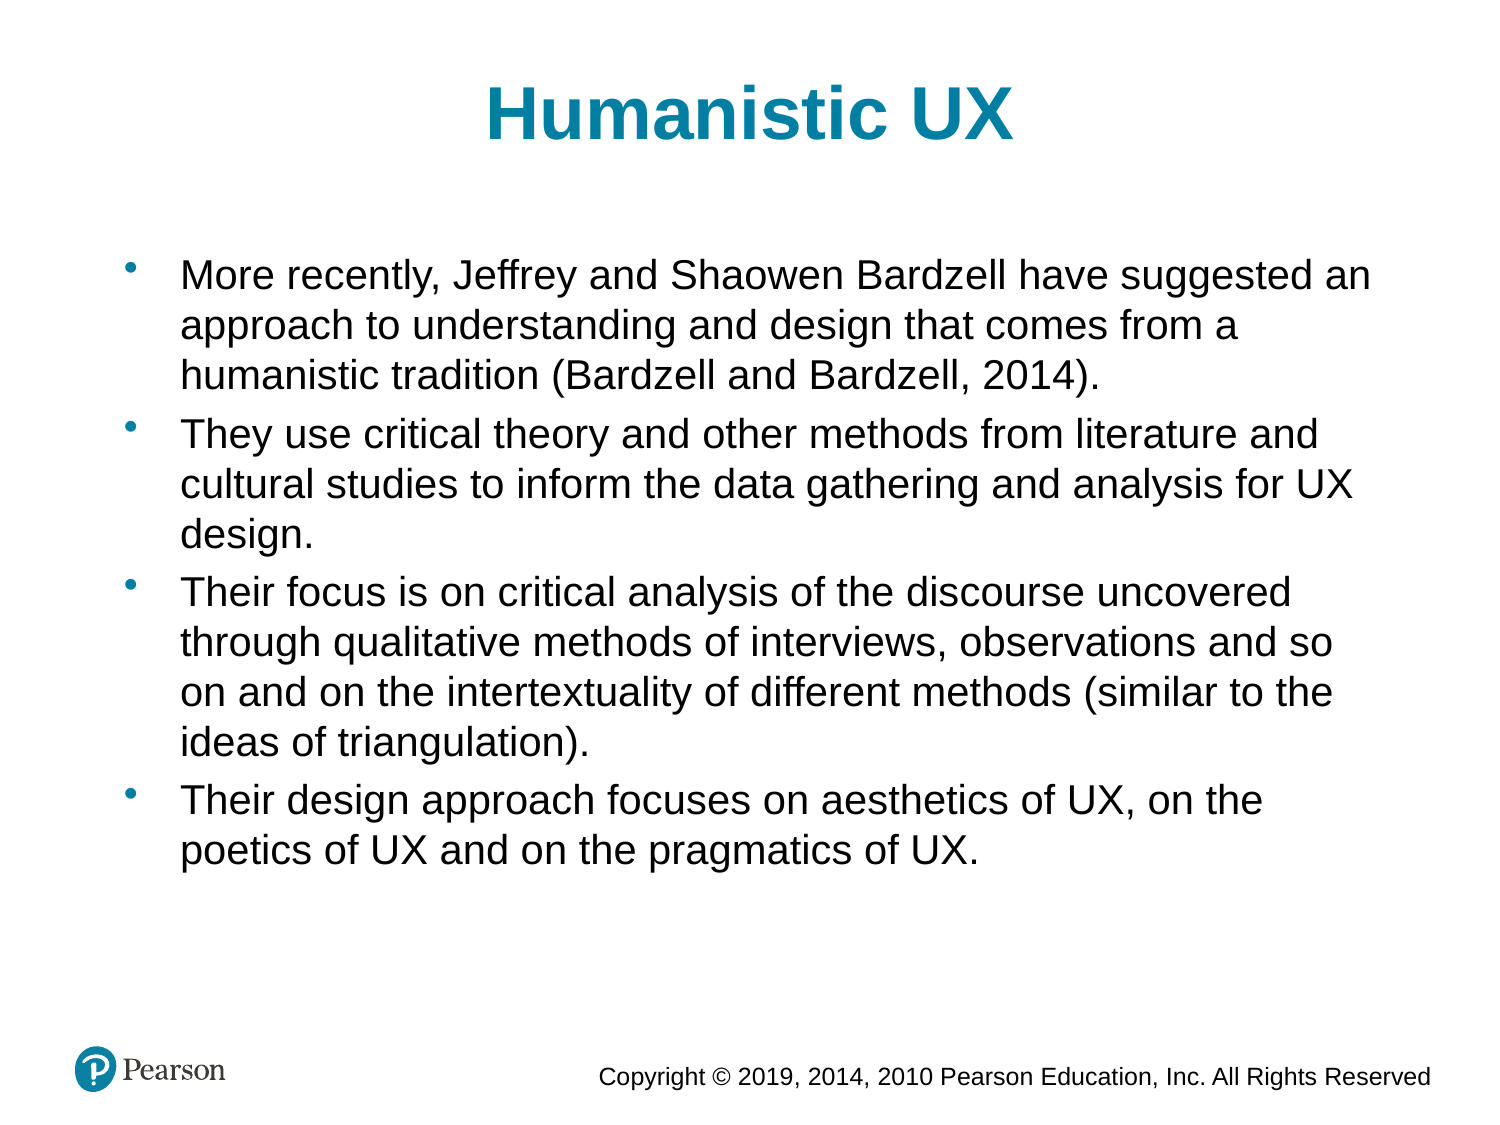

Humanistic UX
More recently, Jeffrey and Shaowen Bardzell have suggested an approach to understanding and design that comes from a humanistic tradition (Bardzell and Bardzell, 2014).
They use critical theory and other methods from literature and cultural studies to inform the data gathering and analysis for UX design.
Their focus is on critical analysis of the discourse uncovered through qualitative methods of interviews, observations and so on and on the intertextuality of different methods (similar to the ideas of triangulation).
Their design approach focuses on aesthetics of UX, on the poetics of UX and on the pragmatics of UX.